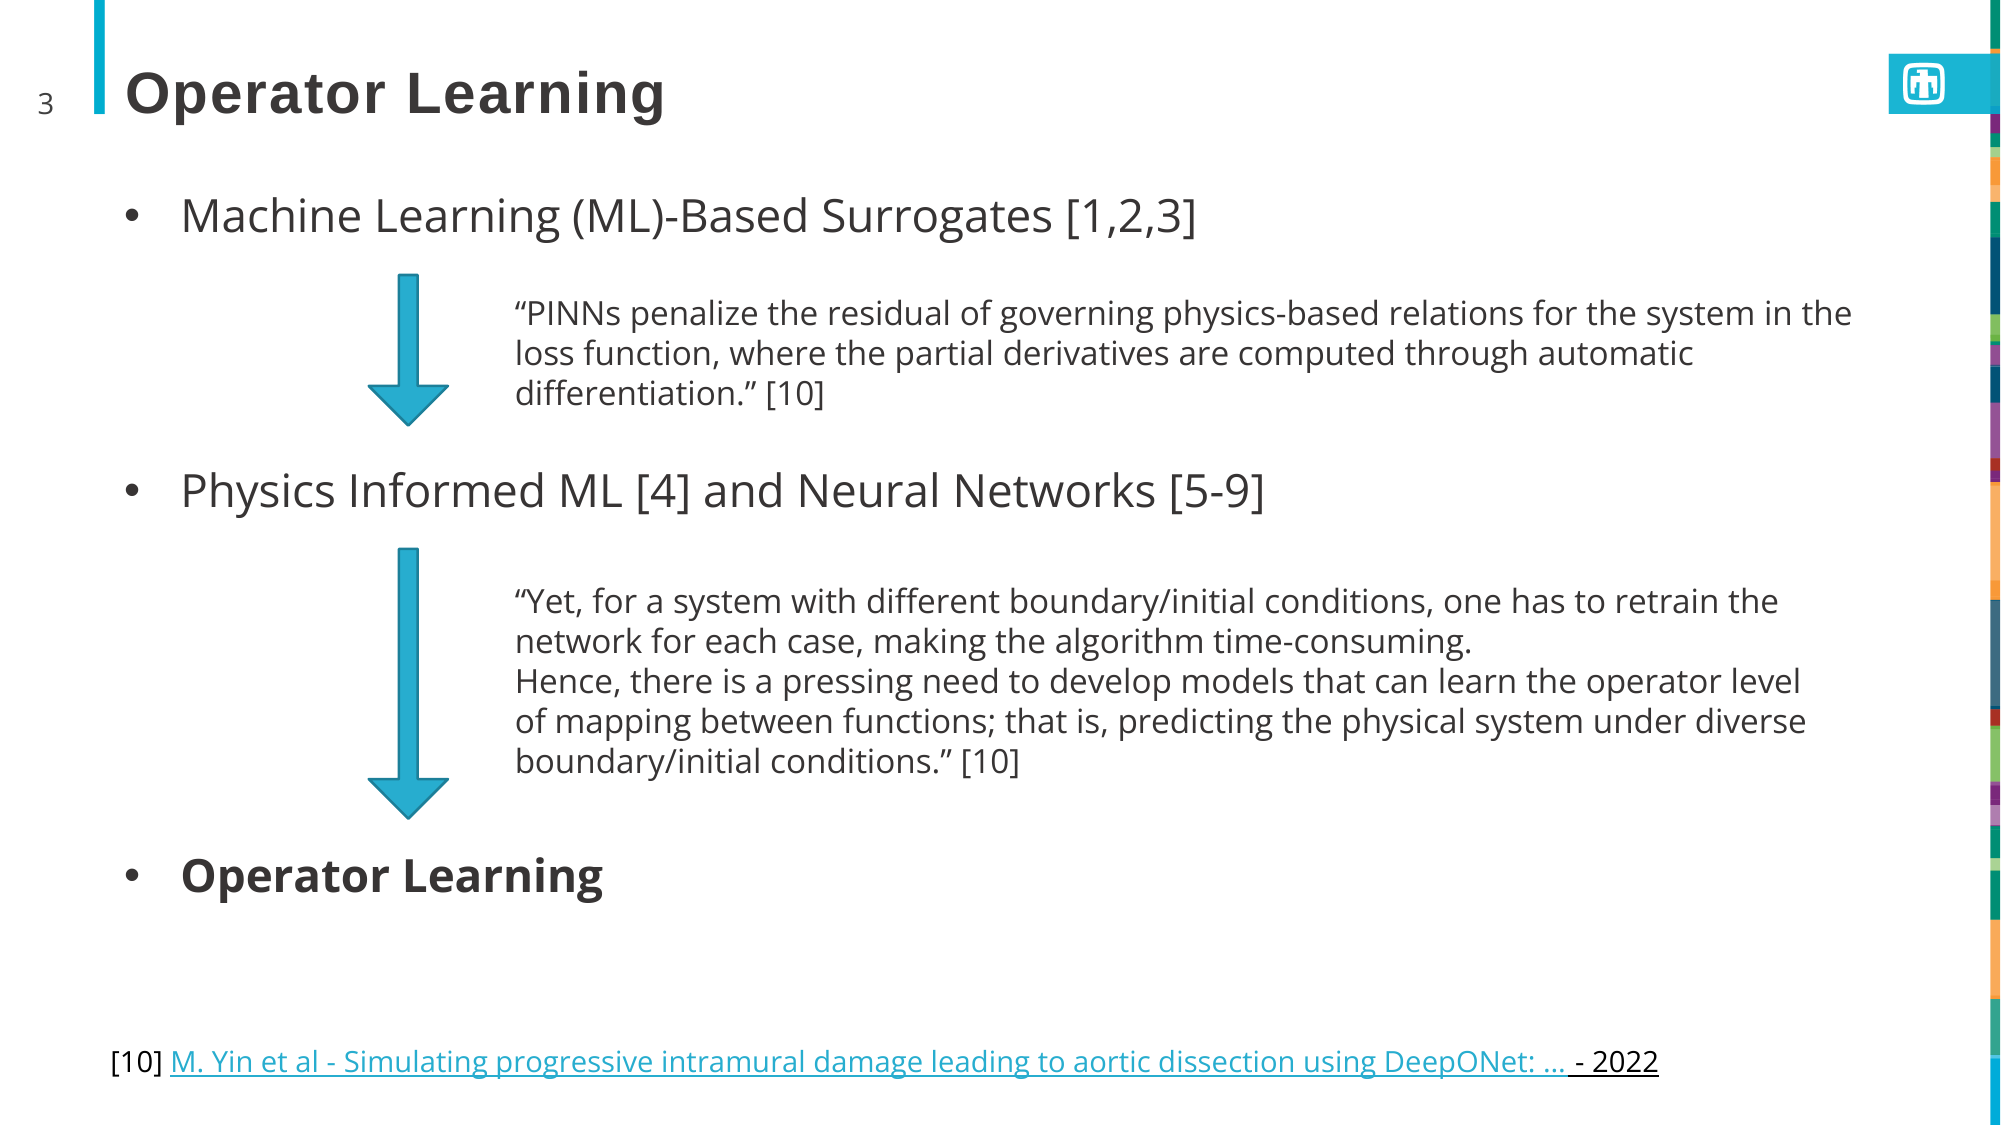

3
# Operator Learning
Machine Learning (ML)-Based Surrogates [1,2,3]

Physics Informed ML [4] and Neural Networks [5-9]

Operator Learning

“PINNs penalize the residual of governing physics-based relations for the system in the loss function, where the partial derivatives are computed through automatic differentiation.” [10]

“Yet, for a system with different boundary/initial conditions, one has to retrain the network for each case, making the algorithm time-consuming.
Hence, there is a pressing need to develop models that can learn the operator level of mapping between functions; that is, predicting the physical system under diverse boundary/initial conditions.” [10]
[10] M. Yin et al - Simulating progressive intramural damage leading to aortic dissection using DeepONet: … - 2022